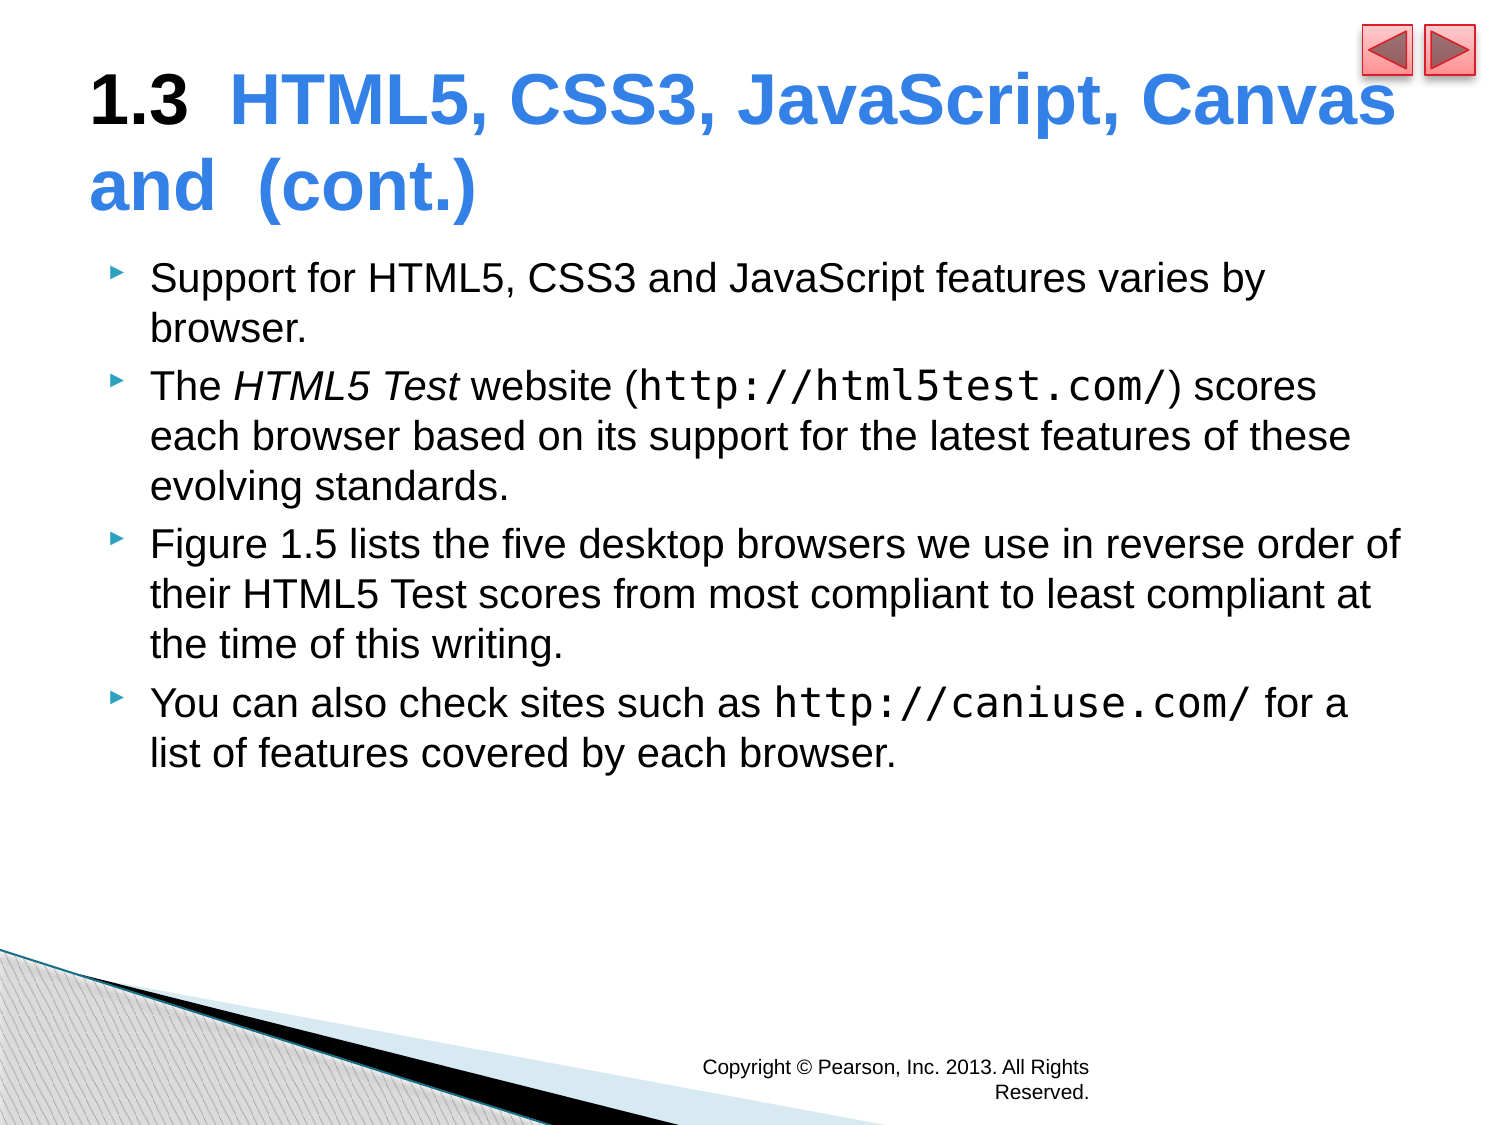

# 1.3  HTML5, CSS3, JavaScript, Canvas and  (cont.)
Support for HTML5, CSS3 and JavaScript features varies by browser.
The HTML5 Test website (http://html5test.com/) scores each browser based on its support for the latest features of these evolving standards.
Figure 1.5 lists the five desktop browsers we use in reverse order of their HTML5 Test scores from most compliant to least compliant at the time of this writing.
You can also check sites such as http://caniuse.com/ for a list of features covered by each browser.

Copyright © Pearson, Inc. 2013. All Rights Reserved.